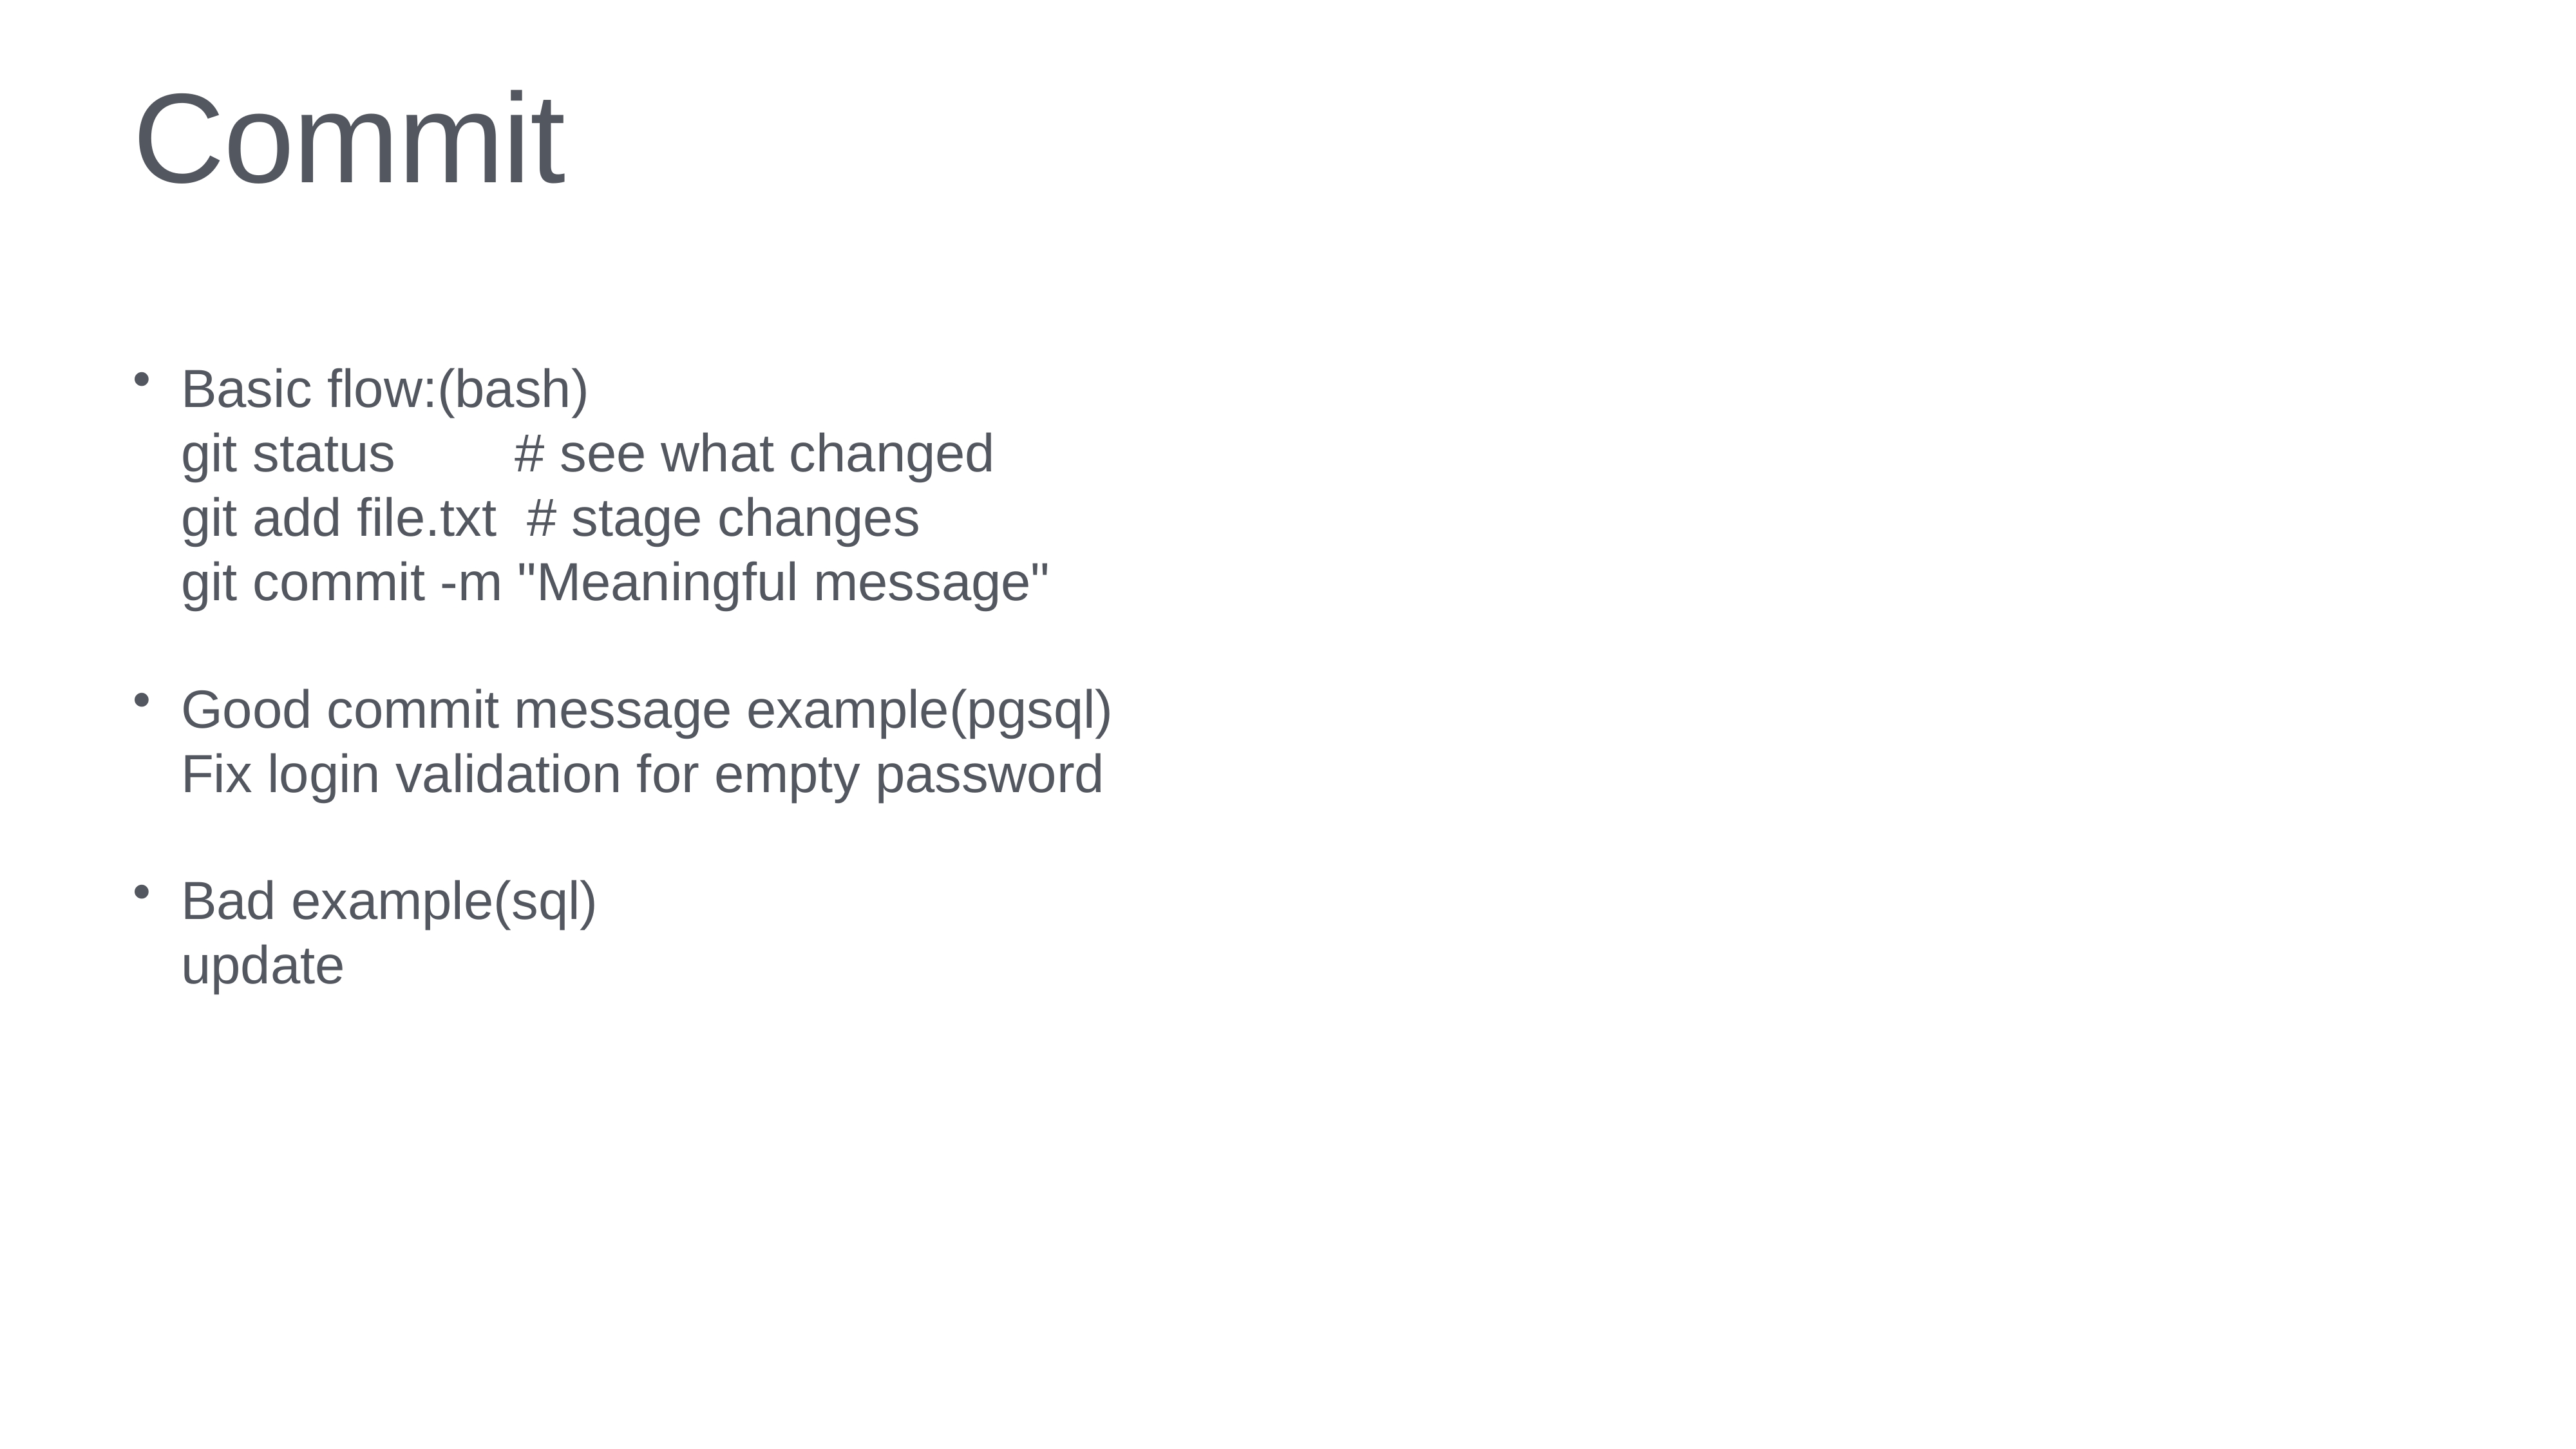

# Commit
Basic flow:(bash)
git status        # see what changed
git add file.txt  # stage changes
git commit -m "Meaningful message"
Good commit message example(pgsql)
Fix login validation for empty password
Bad example(sql)
update